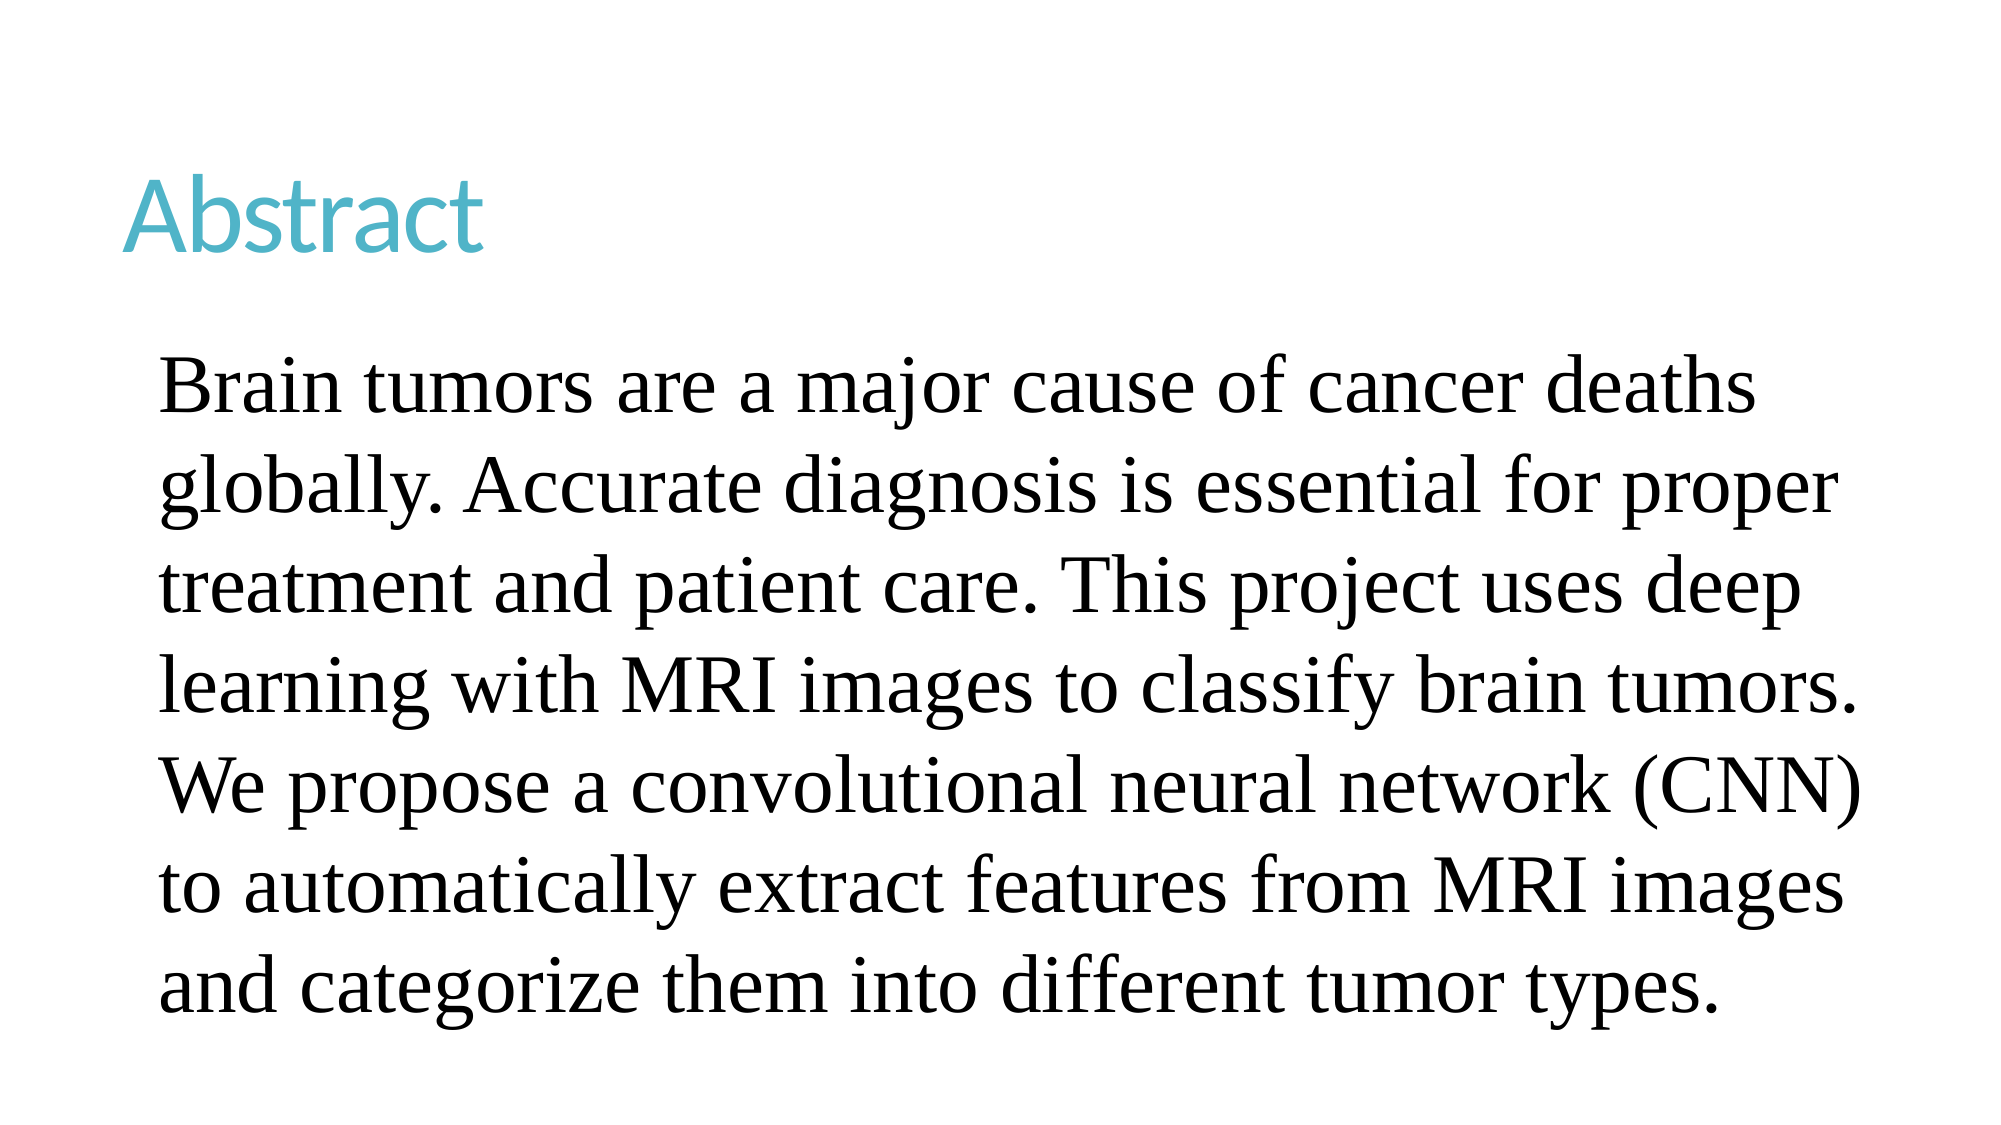

# Abstract
Brain tumors are a major cause of cancer deaths globally. Accurate diagnosis is essential for proper treatment and patient care. This project uses deep learning with MRI images to classify brain tumors. We propose a convolutional neural network (CNN) to automatically extract features from MRI images and categorize them into different tumor types.​